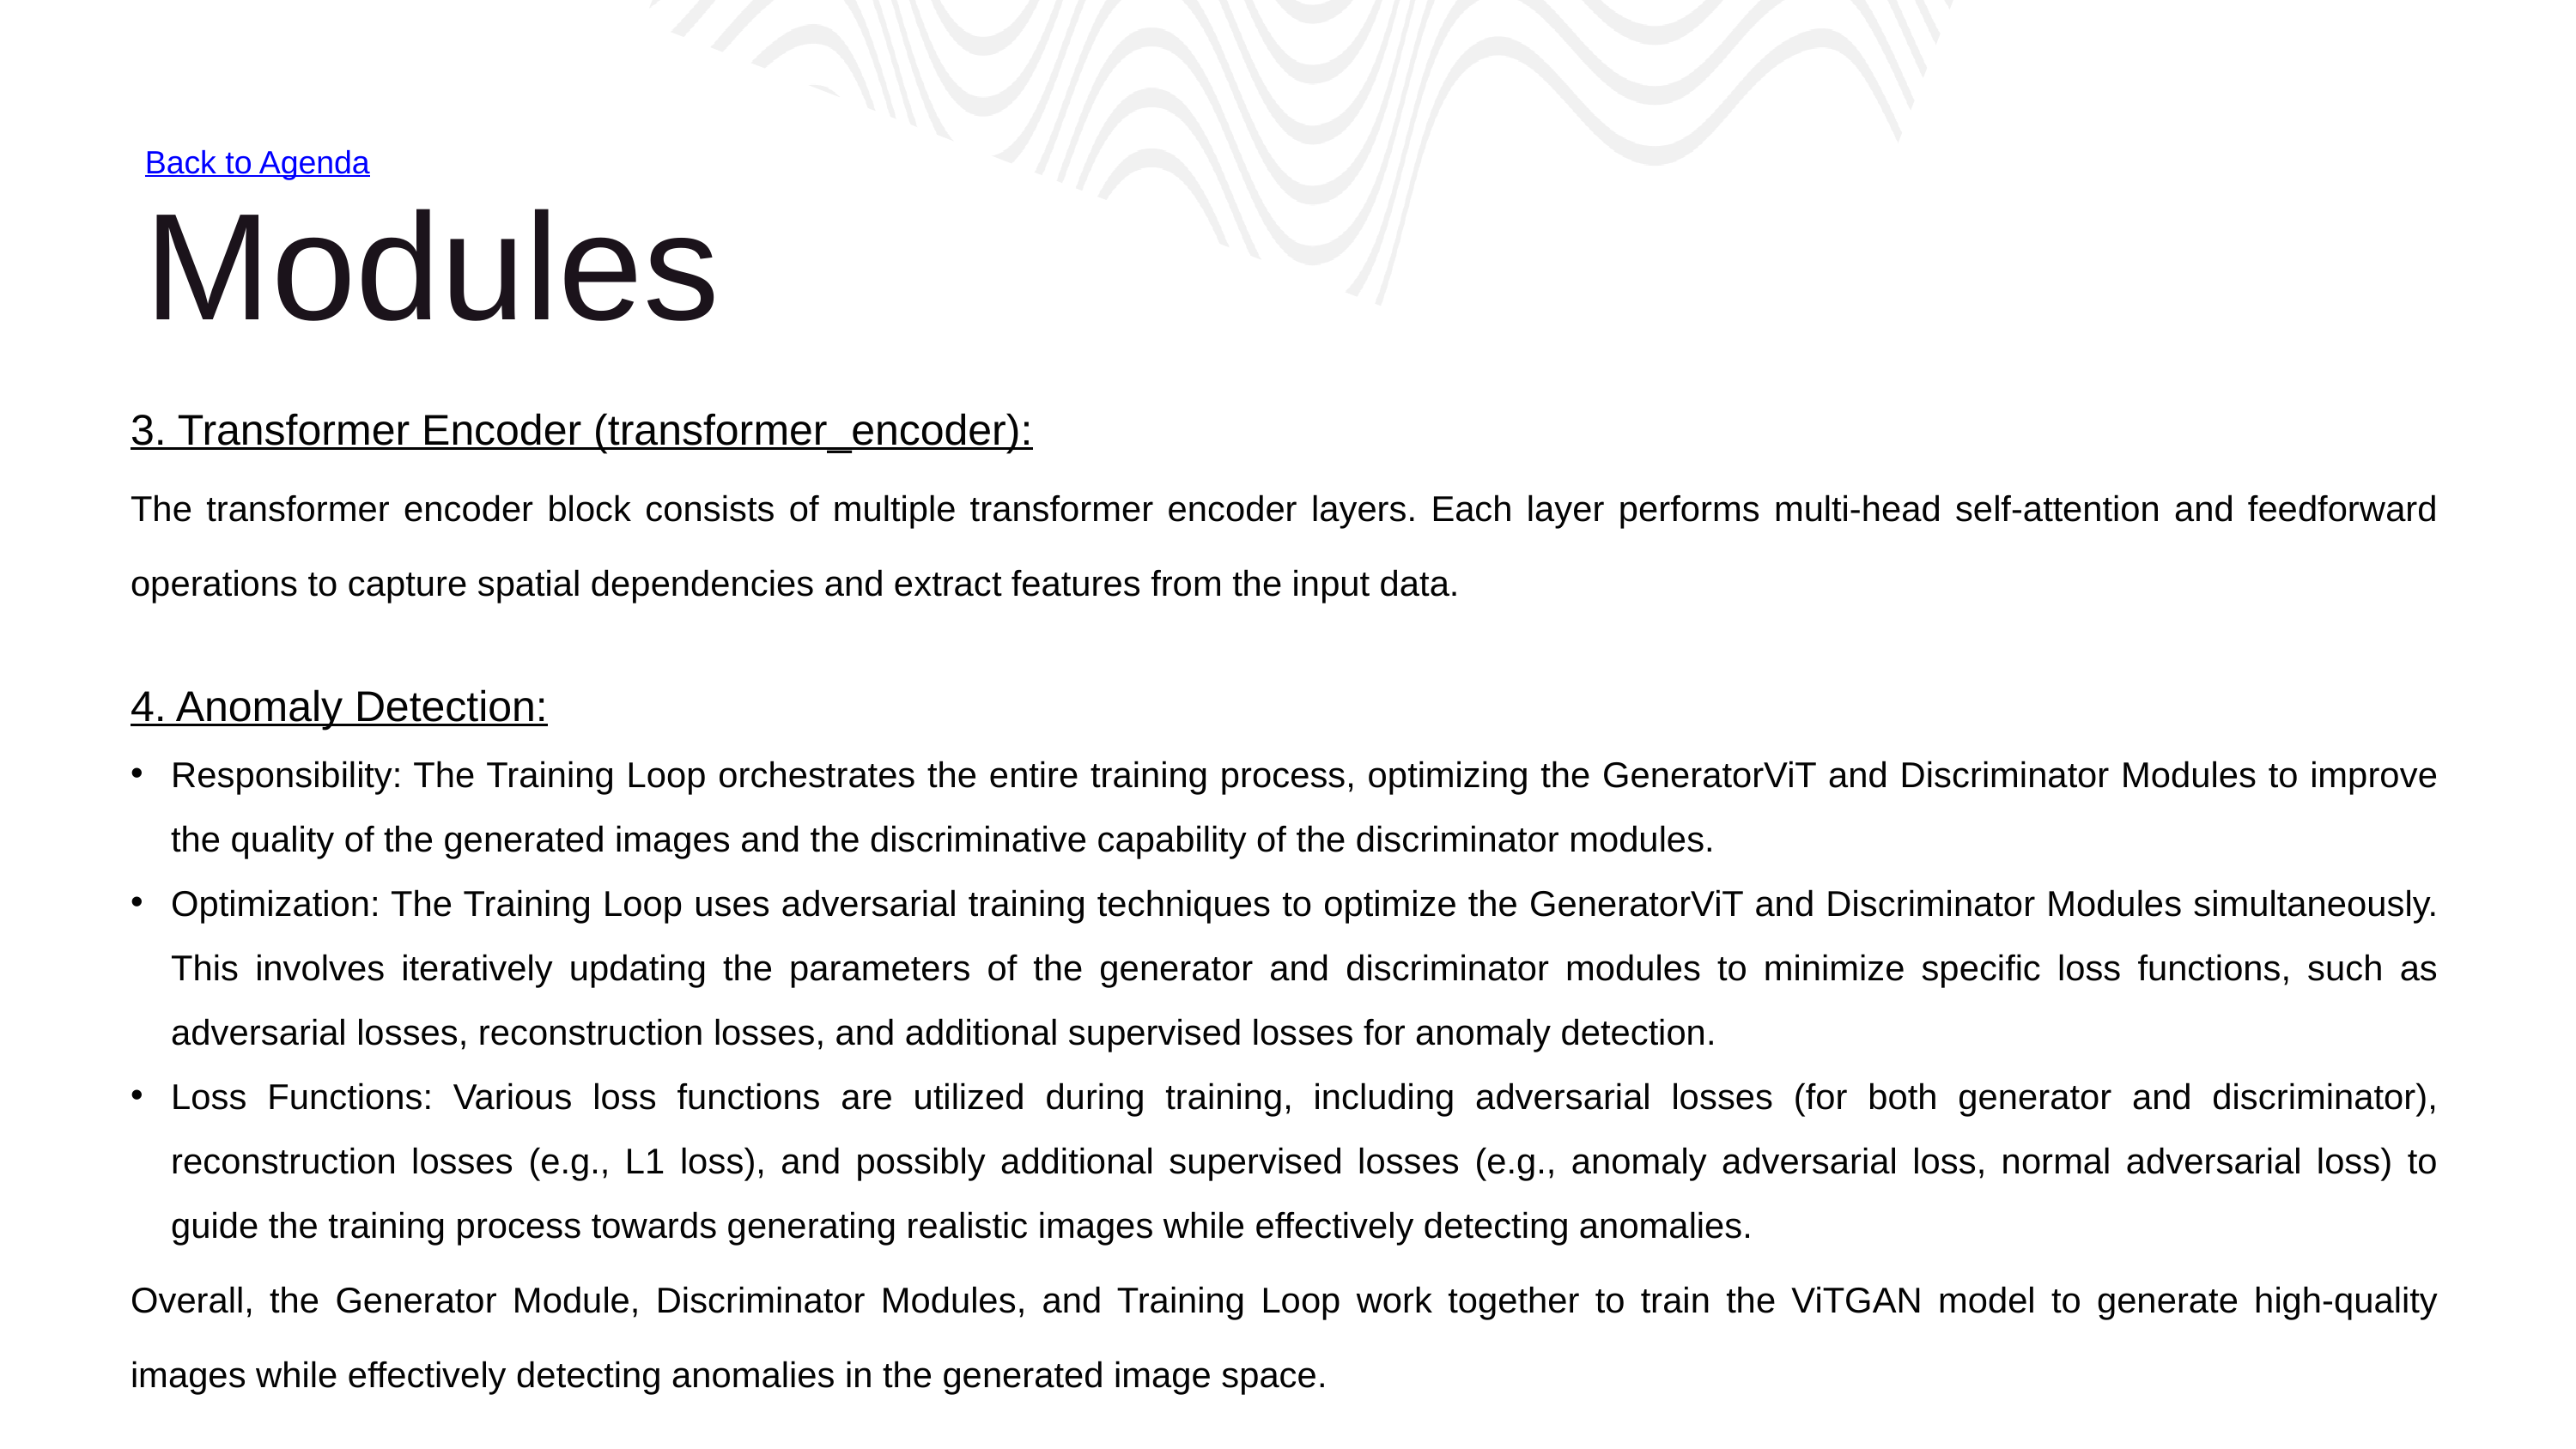

Back to Agenda
Modules
3. Transformer Encoder (transformer_encoder):
The transformer encoder block consists of multiple transformer encoder layers. Each layer performs multi-head self-attention and feedforward operations to capture spatial dependencies and extract features from the input data.

4. Anomaly Detection:
Responsibility: The Training Loop orchestrates the entire training process, optimizing the GeneratorViT and Discriminator Modules to improve the quality of the generated images and the discriminative capability of the discriminator modules.
Optimization: The Training Loop uses adversarial training techniques to optimize the GeneratorViT and Discriminator Modules simultaneously. This involves iteratively updating the parameters of the generator and discriminator modules to minimize specific loss functions, such as adversarial losses, reconstruction losses, and additional supervised losses for anomaly detection.
Loss Functions: Various loss functions are utilized during training, including adversarial losses (for both generator and discriminator), reconstruction losses (e.g., L1 loss), and possibly additional supervised losses (e.g., anomaly adversarial loss, normal adversarial loss) to guide the training process towards generating realistic images while effectively detecting anomalies.
Overall, the Generator Module, Discriminator Modules, and Training Loop work together to train the ViTGAN model to generate high-quality images while effectively detecting anomalies in the generated image space.